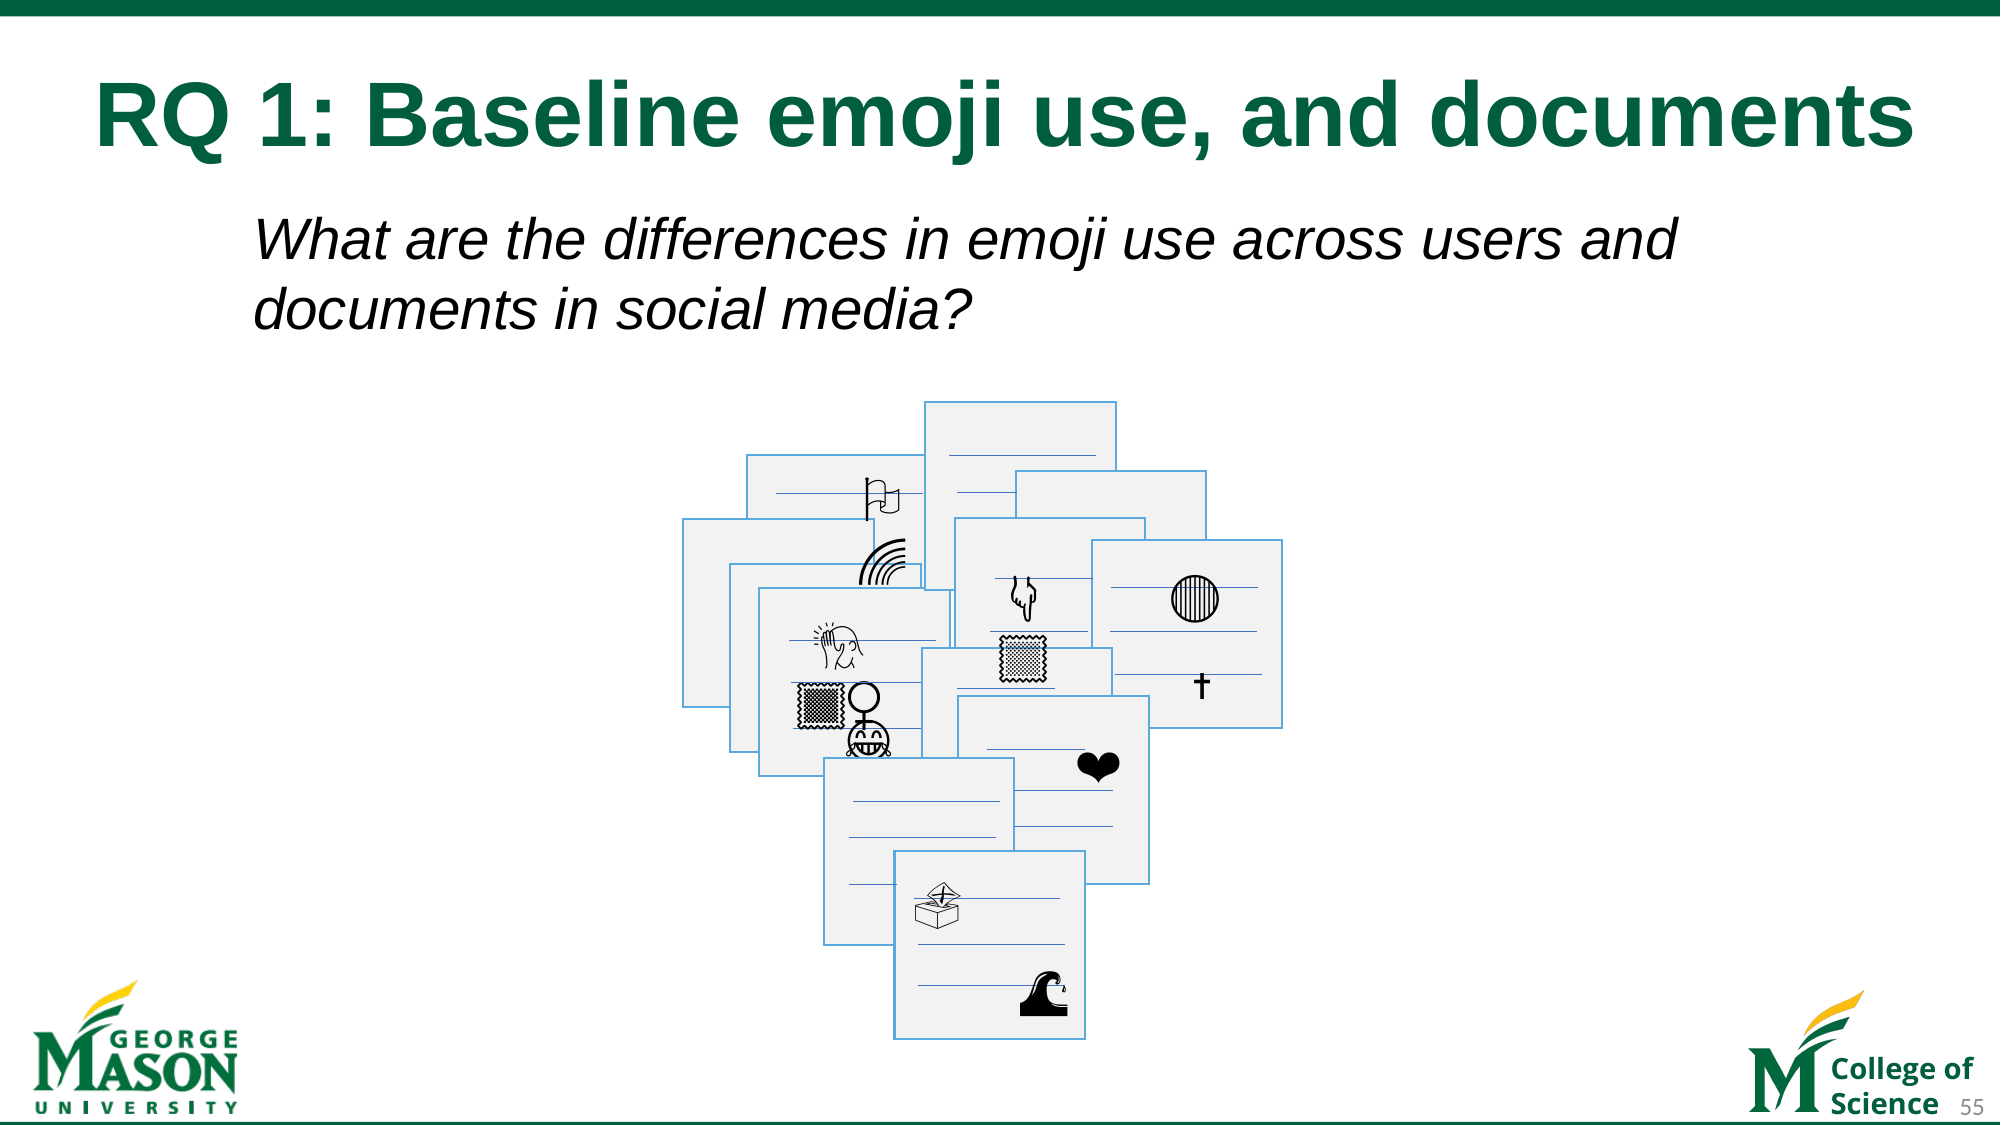

# RQ 1: Baseline emoji use, and documents
What are the differences in emoji use across users and documents in social media?

🏳️‍🌈

🔴
👇🏼

🤦🏽‍♀️

 ✝️

😂
❤️

🗳
🌊
55